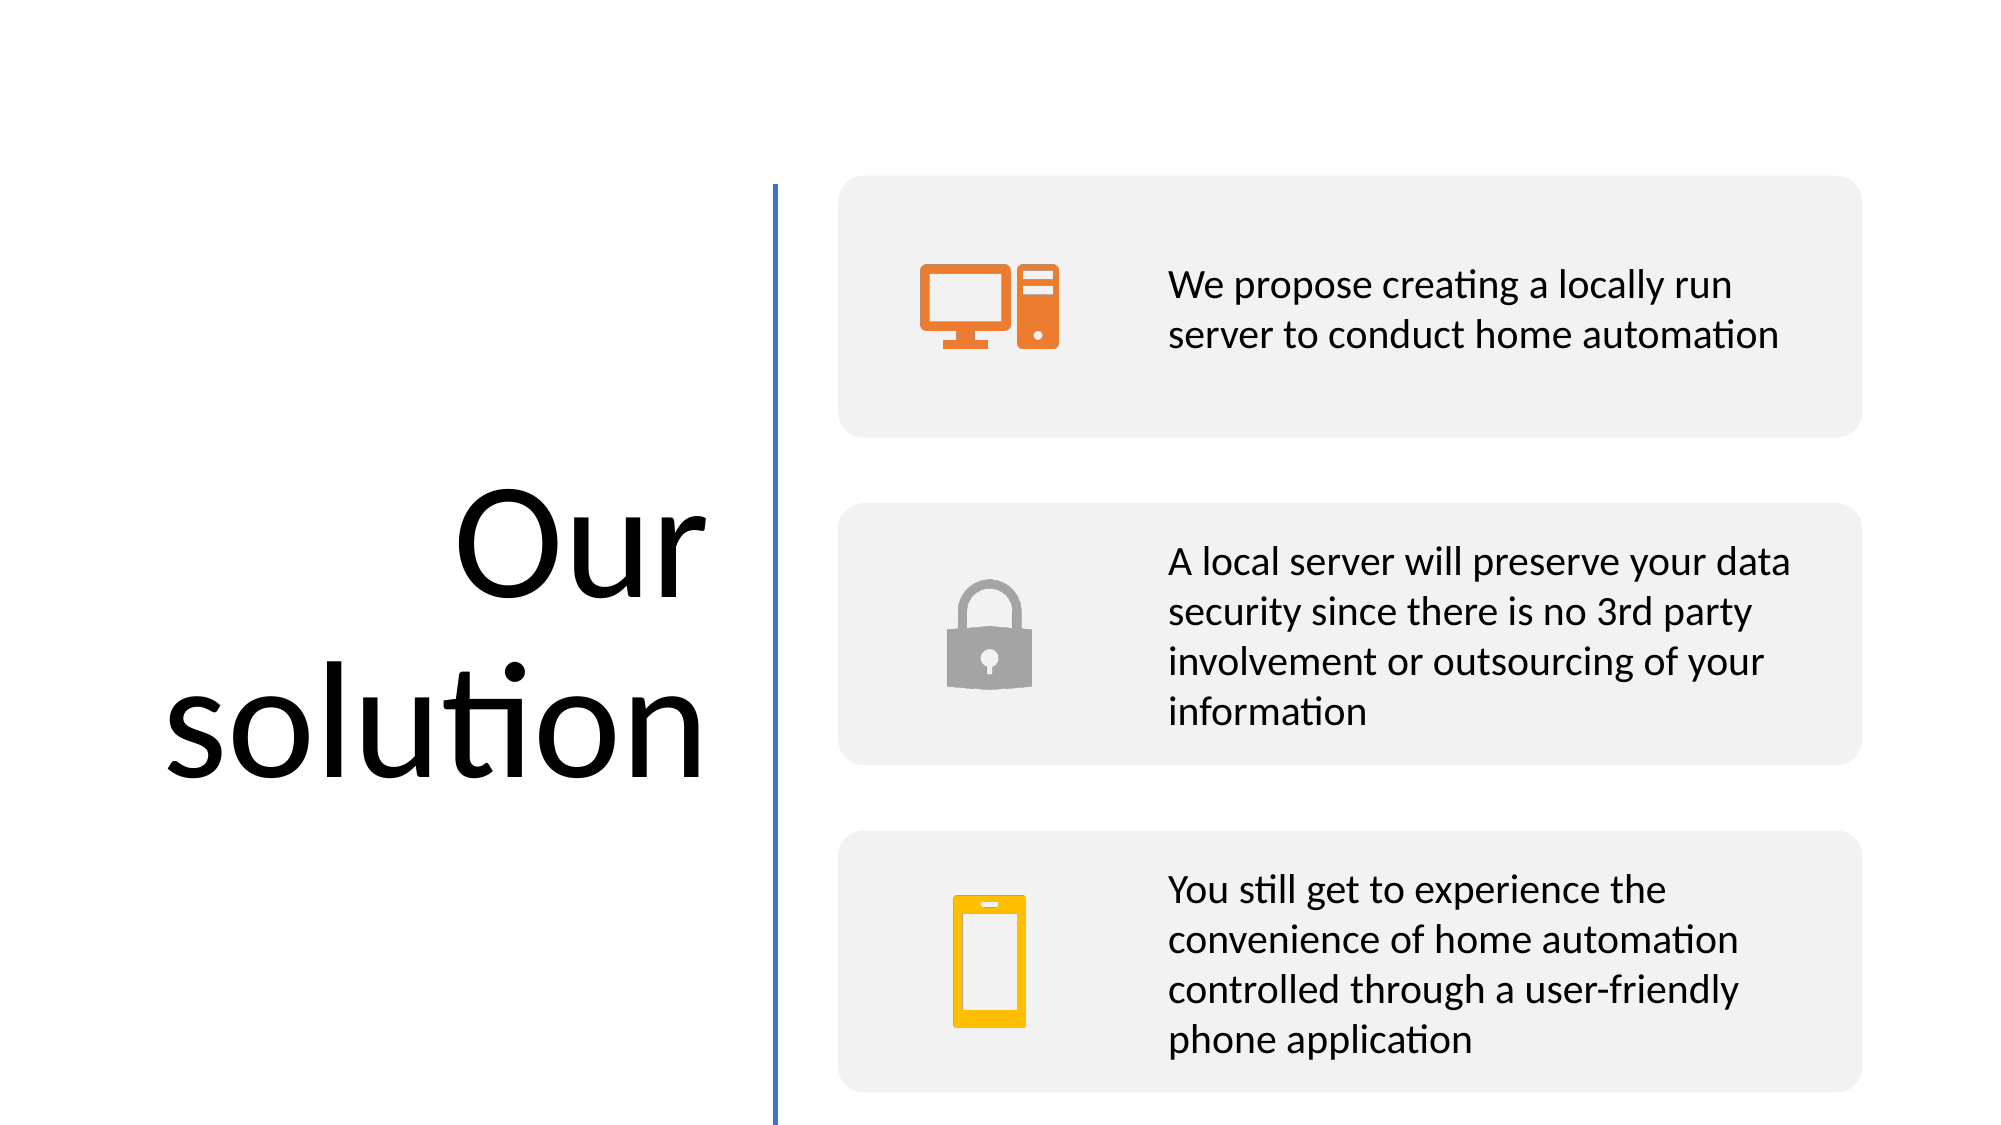

# Our solution
We propose creating a locally run server to conduct home automation
A local server will preserve your data security since there is no 3rd party involvement or outsourcing of your information
You still get to experience the convenience of home automation controlled through a user-friendly phone application